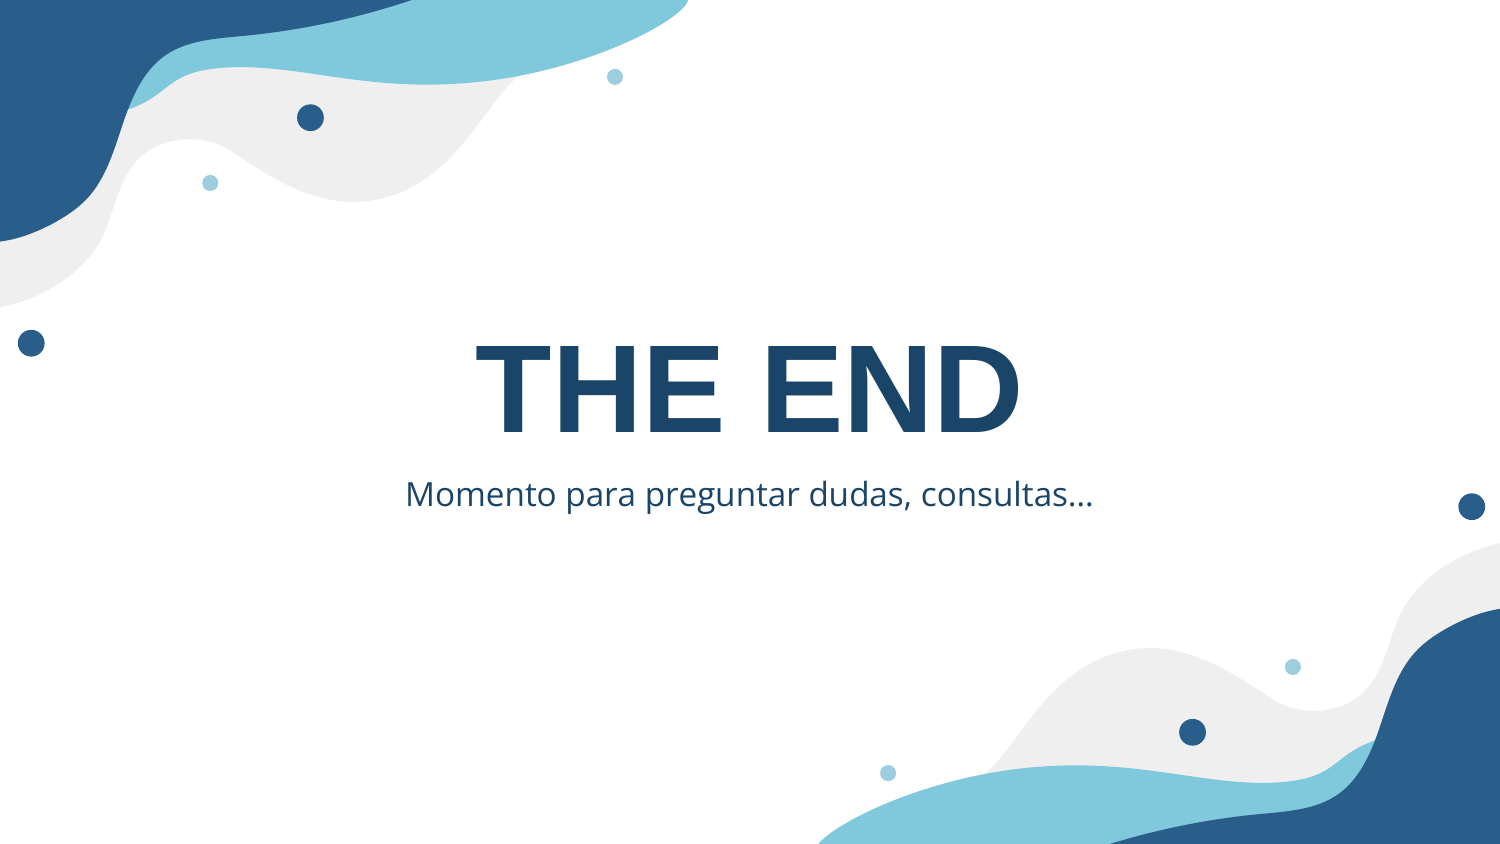

# THE END
Momento para preguntar dudas, consultas…